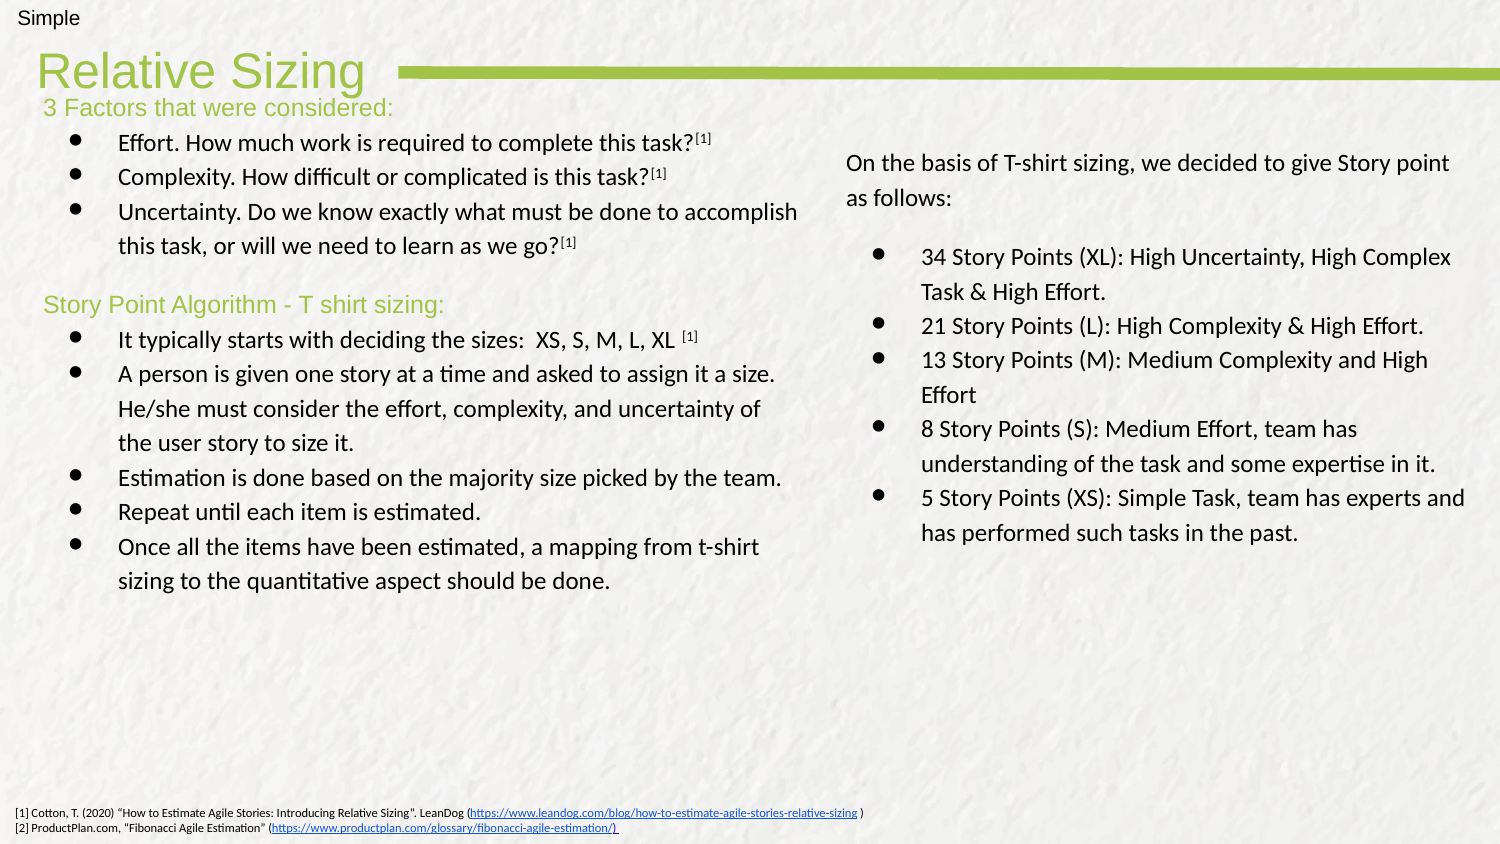

Simple
# Relative Sizing
3 Factors that were considered:
Effort. How much work is required to complete this task?[1]
Complexity. How difficult or complicated is this task?[1]
Uncertainty. Do we know exactly what must be done to accomplish this task, or will we need to learn as we go?[1]
Story Point Algorithm - T shirt sizing:
It typically starts with deciding the sizes:  XS, S, M, L, XL [1]
A person is given one story at a time and asked to assign it a size. He/she must consider the effort, complexity, and uncertainty of the user story to size it.
Estimation is done based on the majority size picked by the team.
Repeat until each item is estimated.
Once all the items have been estimated, a mapping from t-shirt sizing to the quantitative aspect should be done.
On the basis of T-shirt sizing, we decided to give Story point as follows:
34 Story Points (XL): High Uncertainty, High Complex Task & High Effort.
21 Story Points (L): High Complexity & High Effort.
13 Story Points (M): Medium Complexity and High Effort
8 Story Points (S): Medium Effort, team has understanding of the task and some expertise in it.
5 Story Points (XS): Simple Task, team has experts and has performed such tasks in the past.
[1] Cotton, T. (2020) “How to Estimate Agile Stories: Introducing Relative Sizing”. LeanDog (https://www.leandog.com/blog/how-to-estimate-agile-stories-relative-sizing )
[2] ProductPlan.com, “Fibonacci Agile Estimation” (https://www.productplan.com/glossary/fibonacci-agile-estimation/)